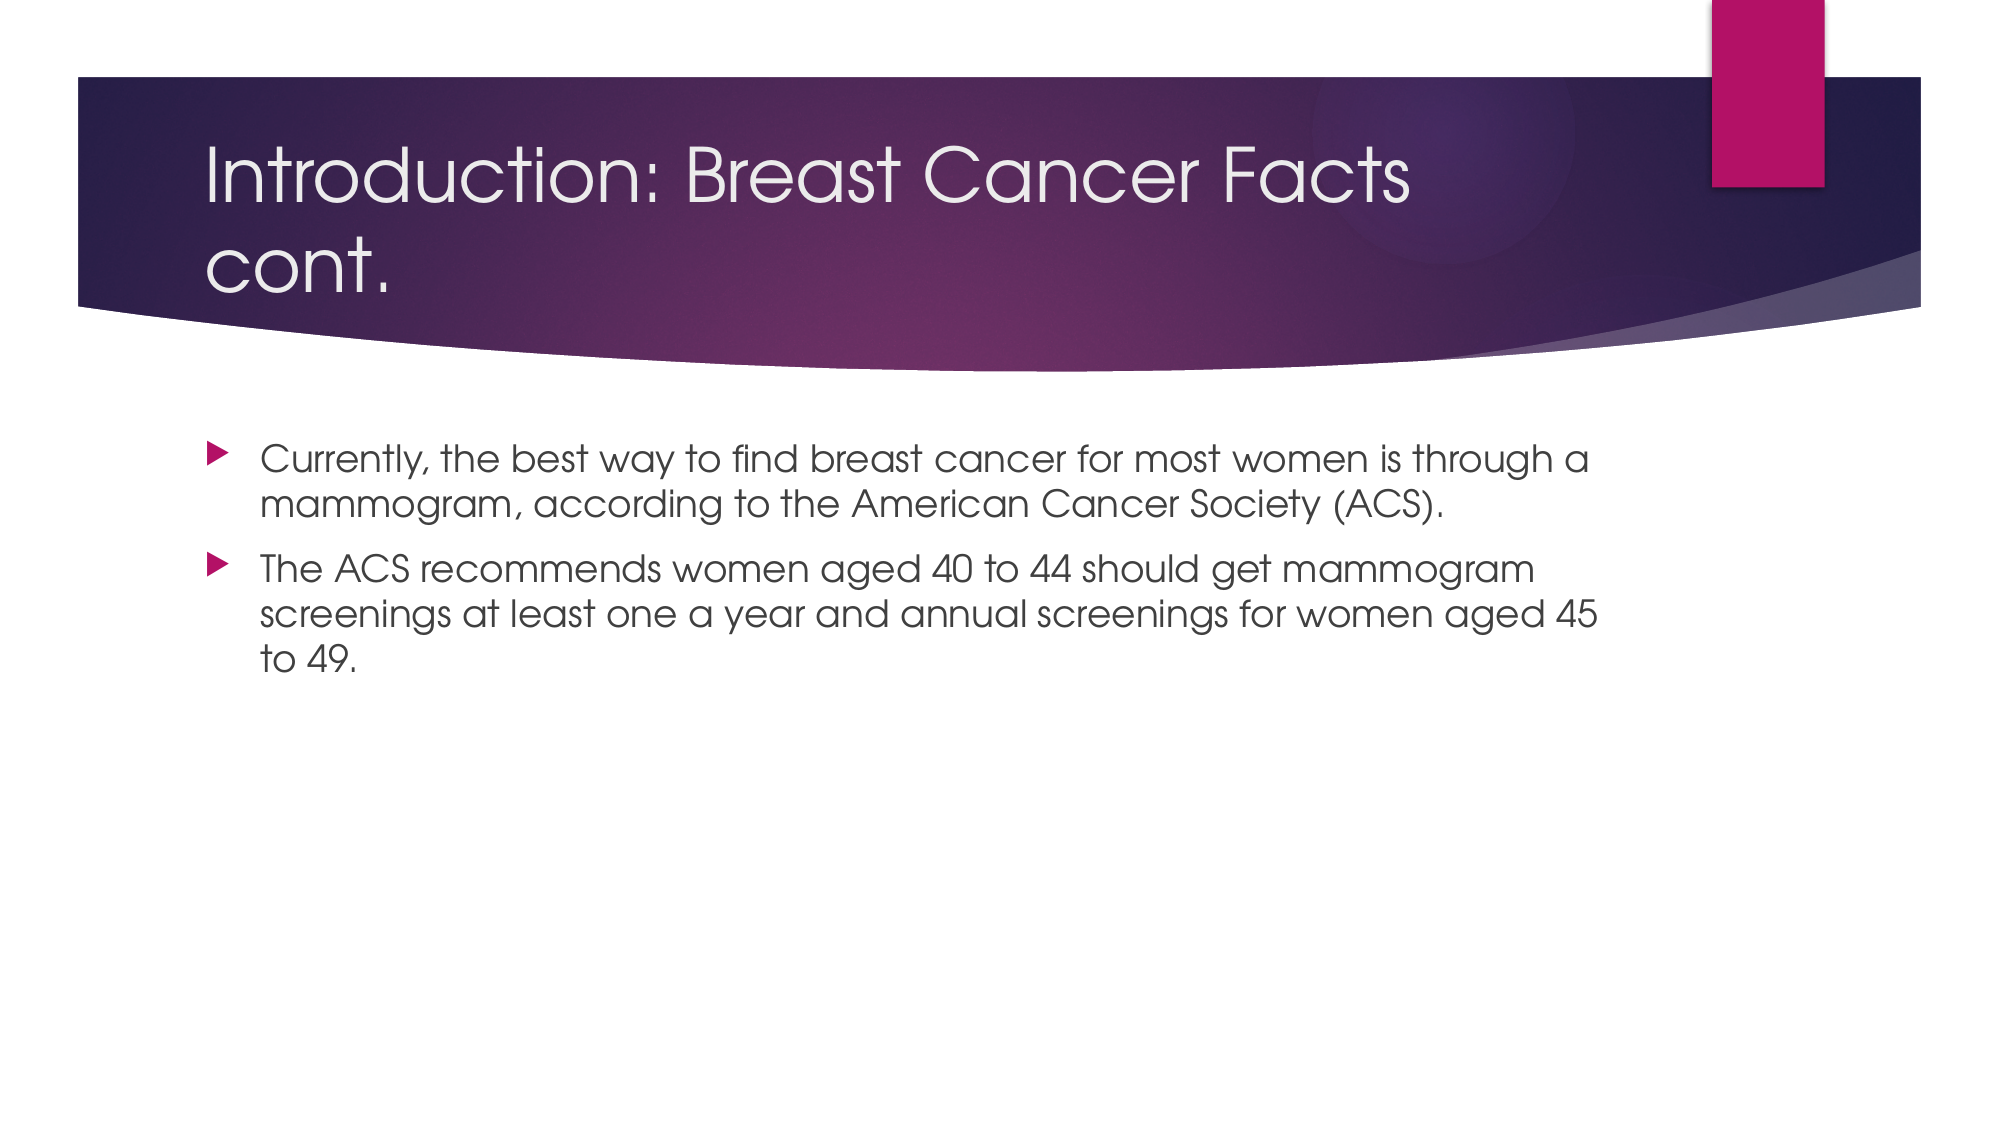

# Introduction: Breast Cancer Facts cont.
Currently, the best way to find breast cancer for most women is through a mammogram, according to the American Cancer Society (ACS).
The ACS recommends women aged 40 to 44 should get mammogram screenings at least one a year and annual screenings for women aged 45 to 49.